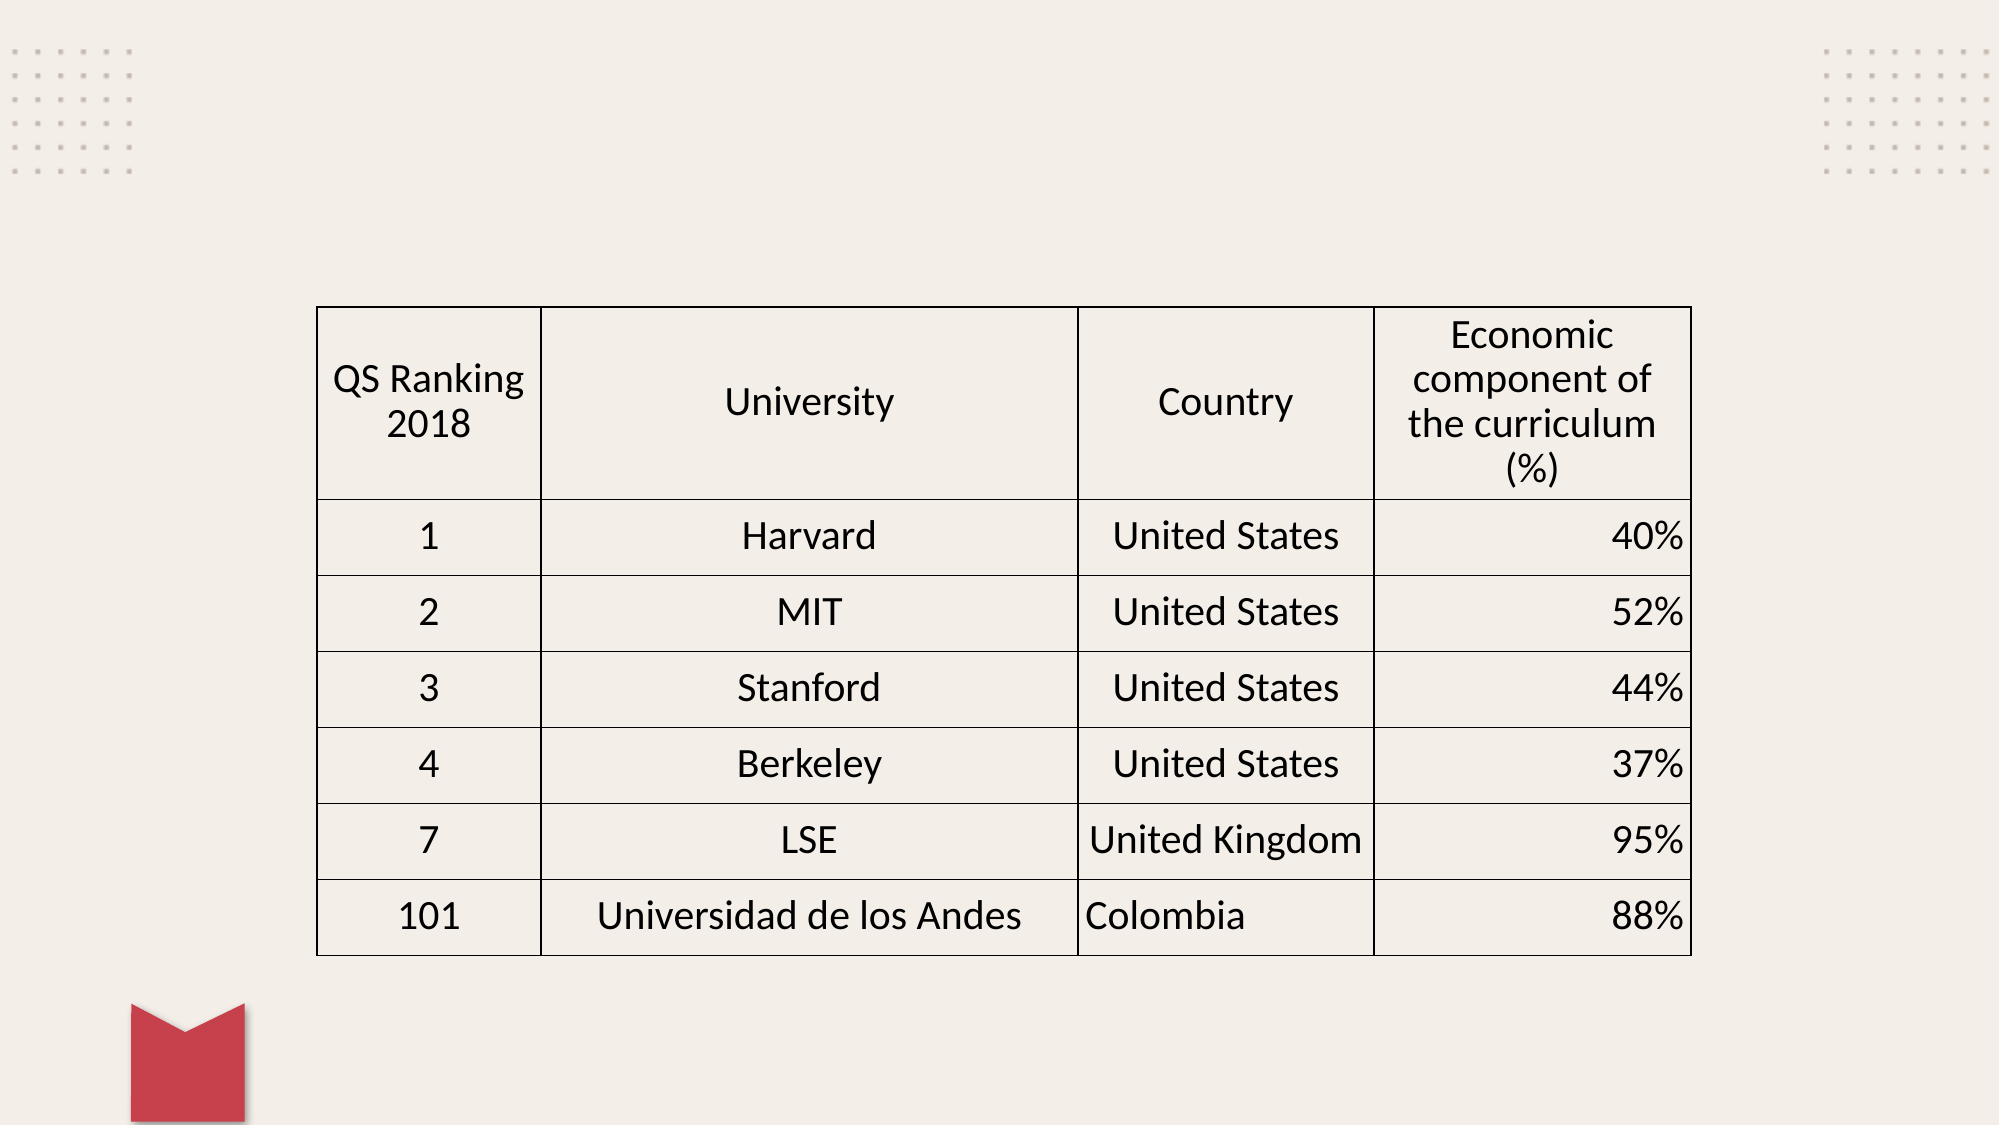

#
| QS Ranking 2018 | University | Country | Economic component of the curriculum (%) |
| --- | --- | --- | --- |
| 1 | Harvard | United States | 40% |
| 2 | MIT | United States | 52% |
| 3 | Stanford | United States | 44% |
| 4 | Berkeley | United States | 37% |
| 7 | LSE | United Kingdom | 95% |
| 101 | Universidad de los Andes | Colombia | 88% |